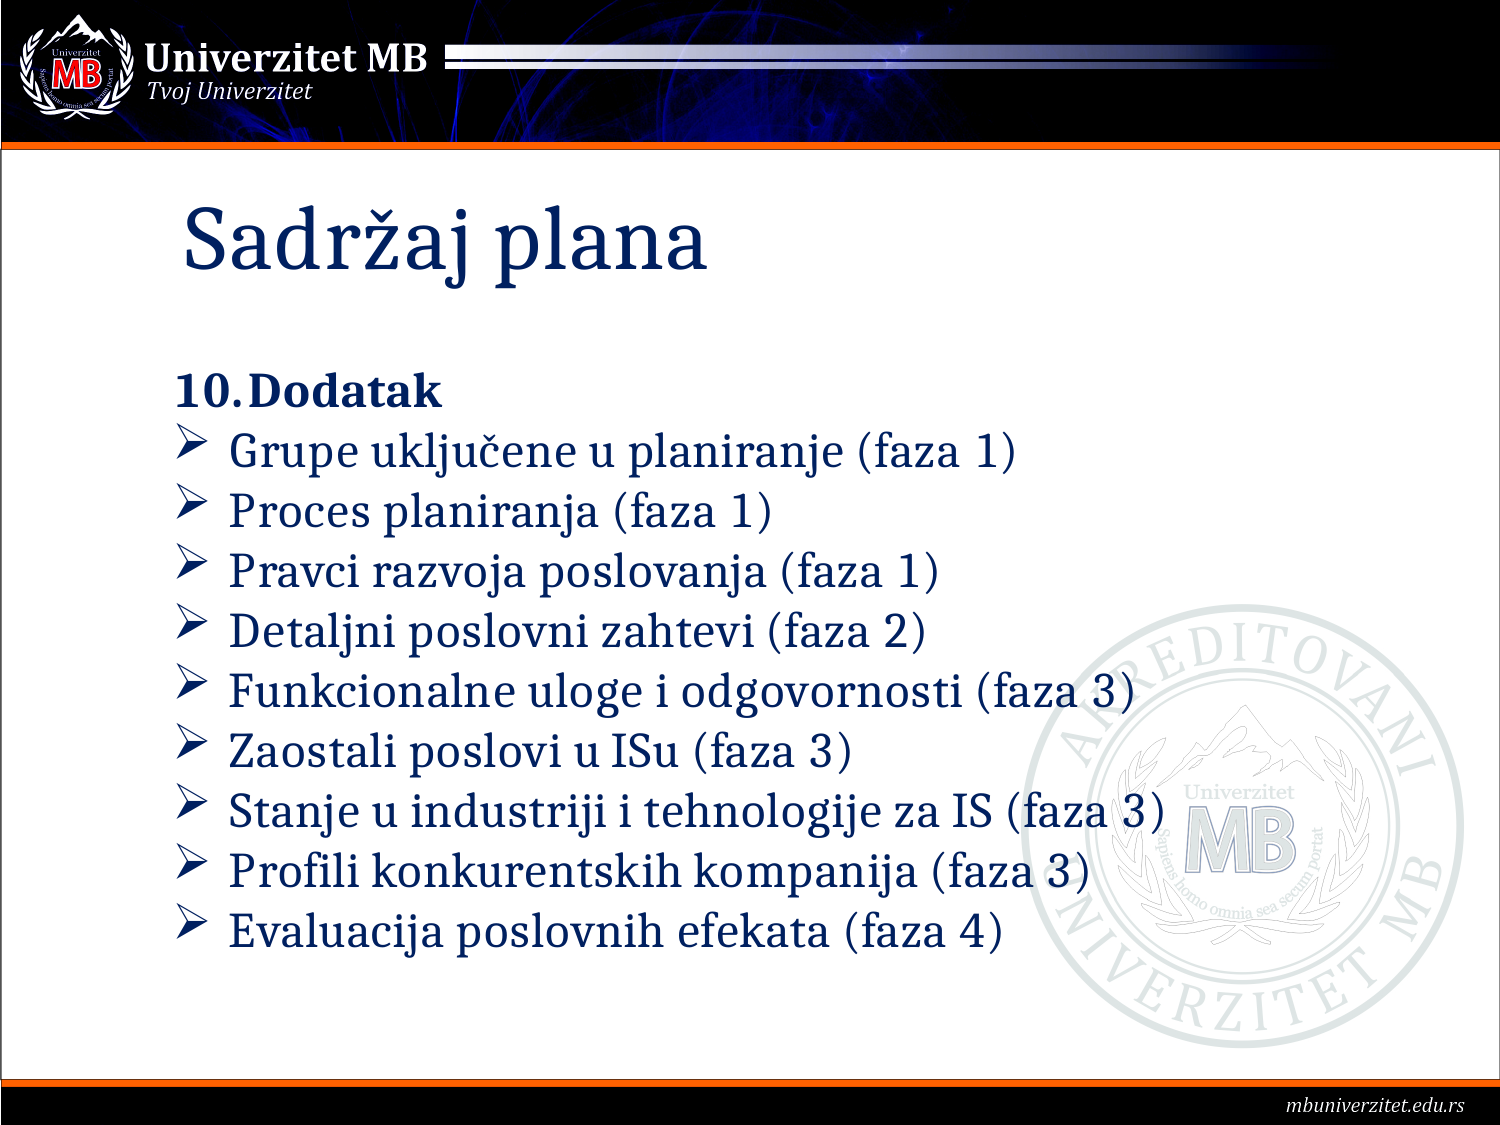

# Sadržaj plana
Dodatak
Grupe uključene u planiranje (faza 1)
Proces planiranja (faza 1)
Pravci razvoja poslovanja (faza 1)
Detaljni poslovni zahtevi (faza 2)
Funkcionalne uloge i odgovornosti (faza 3)
Zaostali poslovi u ISu (faza 3)
Stanje u industriji i tehnologije za IS (faza 3)
Profili konkurentskih kompanija (faza 3)
Evaluacija poslovnih efekata (faza 4)